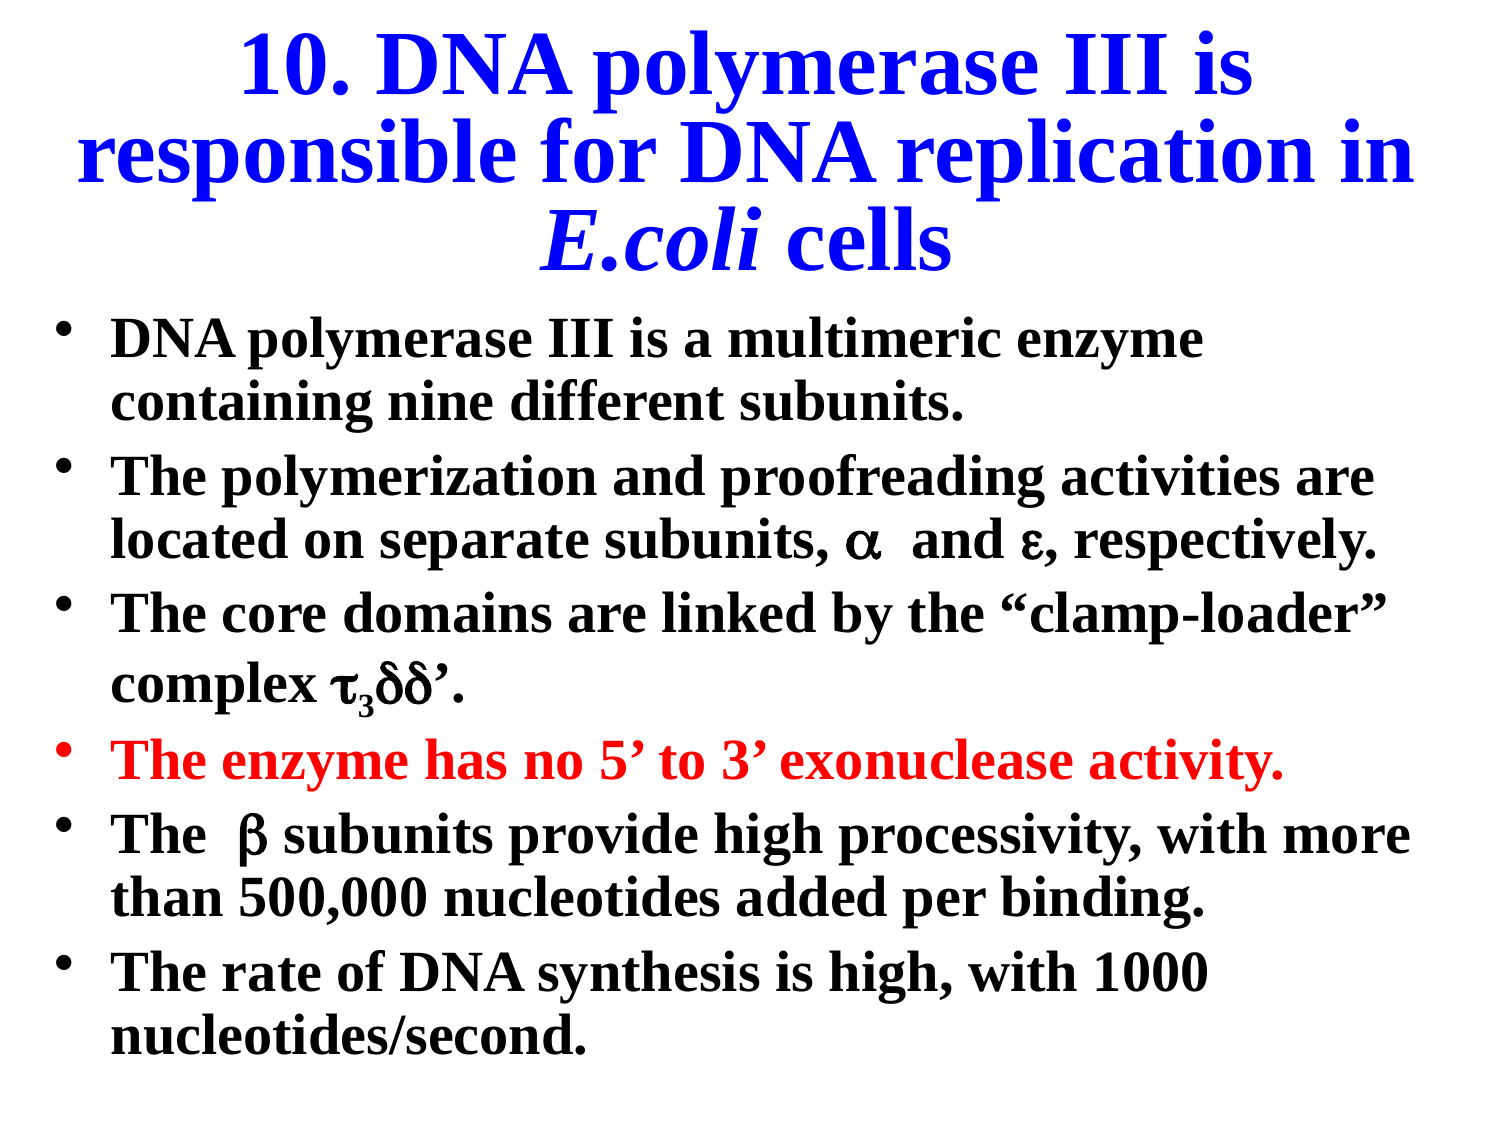

# 10. DNA polymerase III is responsible for DNA replication in E.coli cells
DNA polymerase III is a multimeric enzyme containing nine different subunits.
The polymerization and proofreading activities are located on separate subunits, α and ε, respectively.
The core domains are linked by the “clamp-loader” complex τ3δδ’.
The enzyme has no 5’ to 3’ exonuclease activity.
The β subunits provide high processivity, with more than 500,000 nucleotides added per binding.
The rate of DNA synthesis is high, with 1000 nucleotides/second.